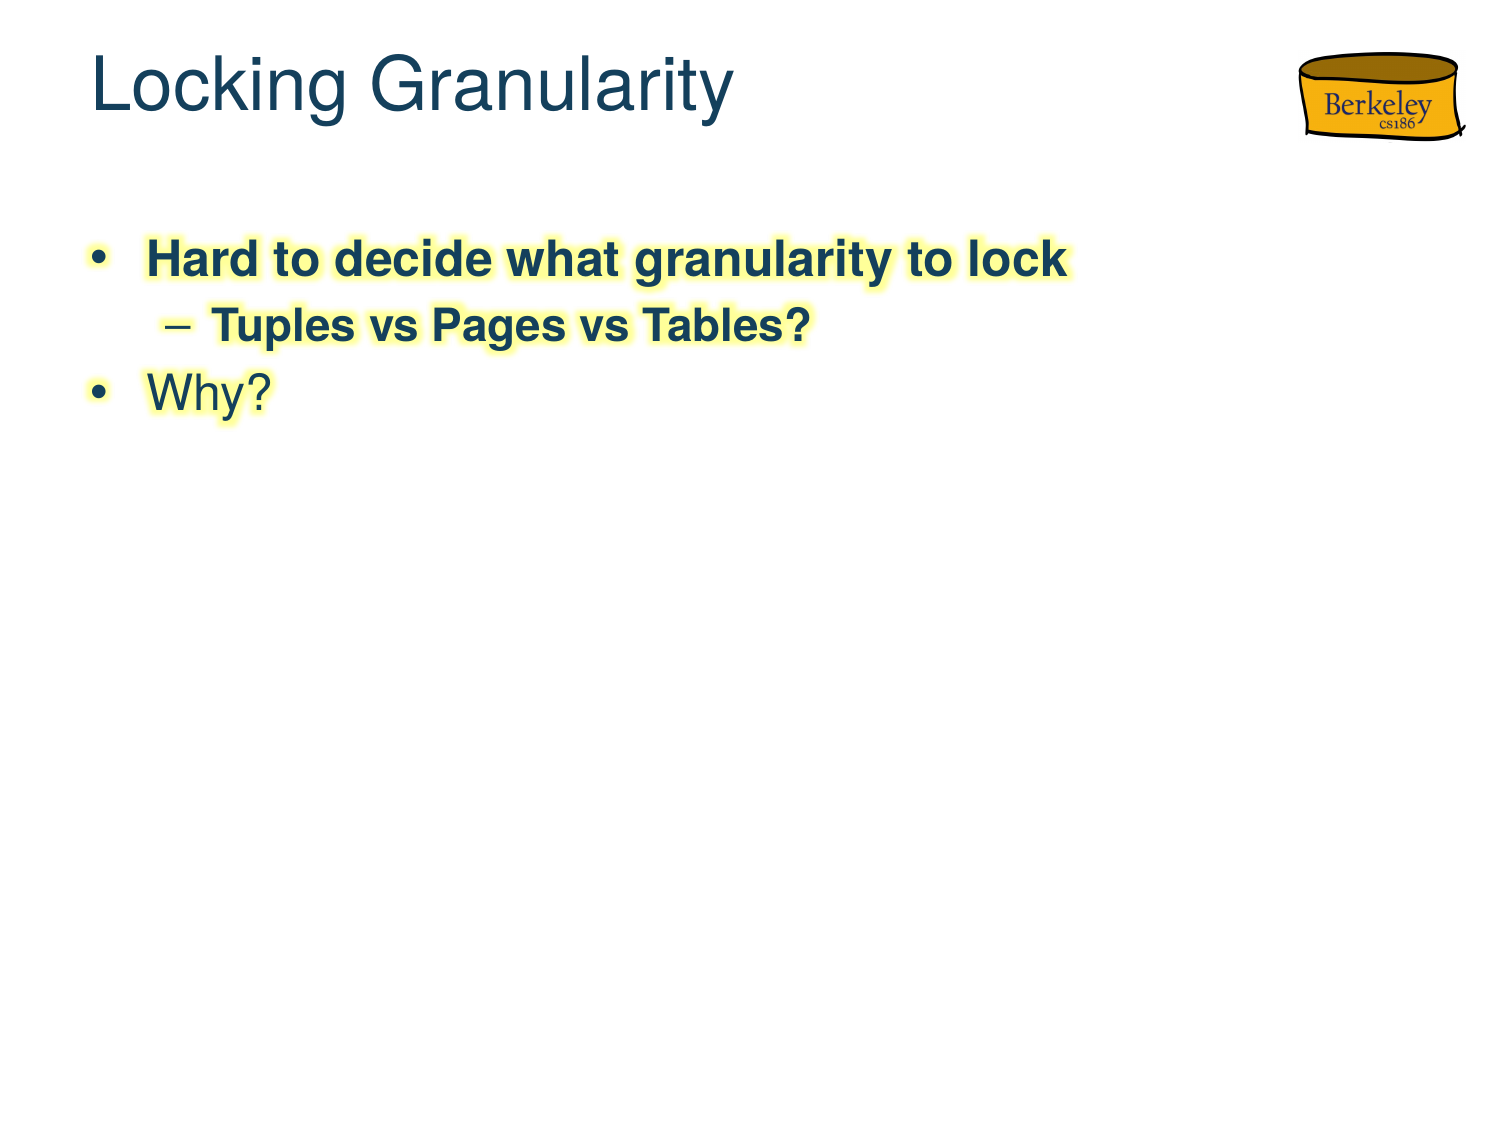

# Locking Granularity
Hard to decide what granularity to lock
Tuples vs Pages vs Tables?
Why?